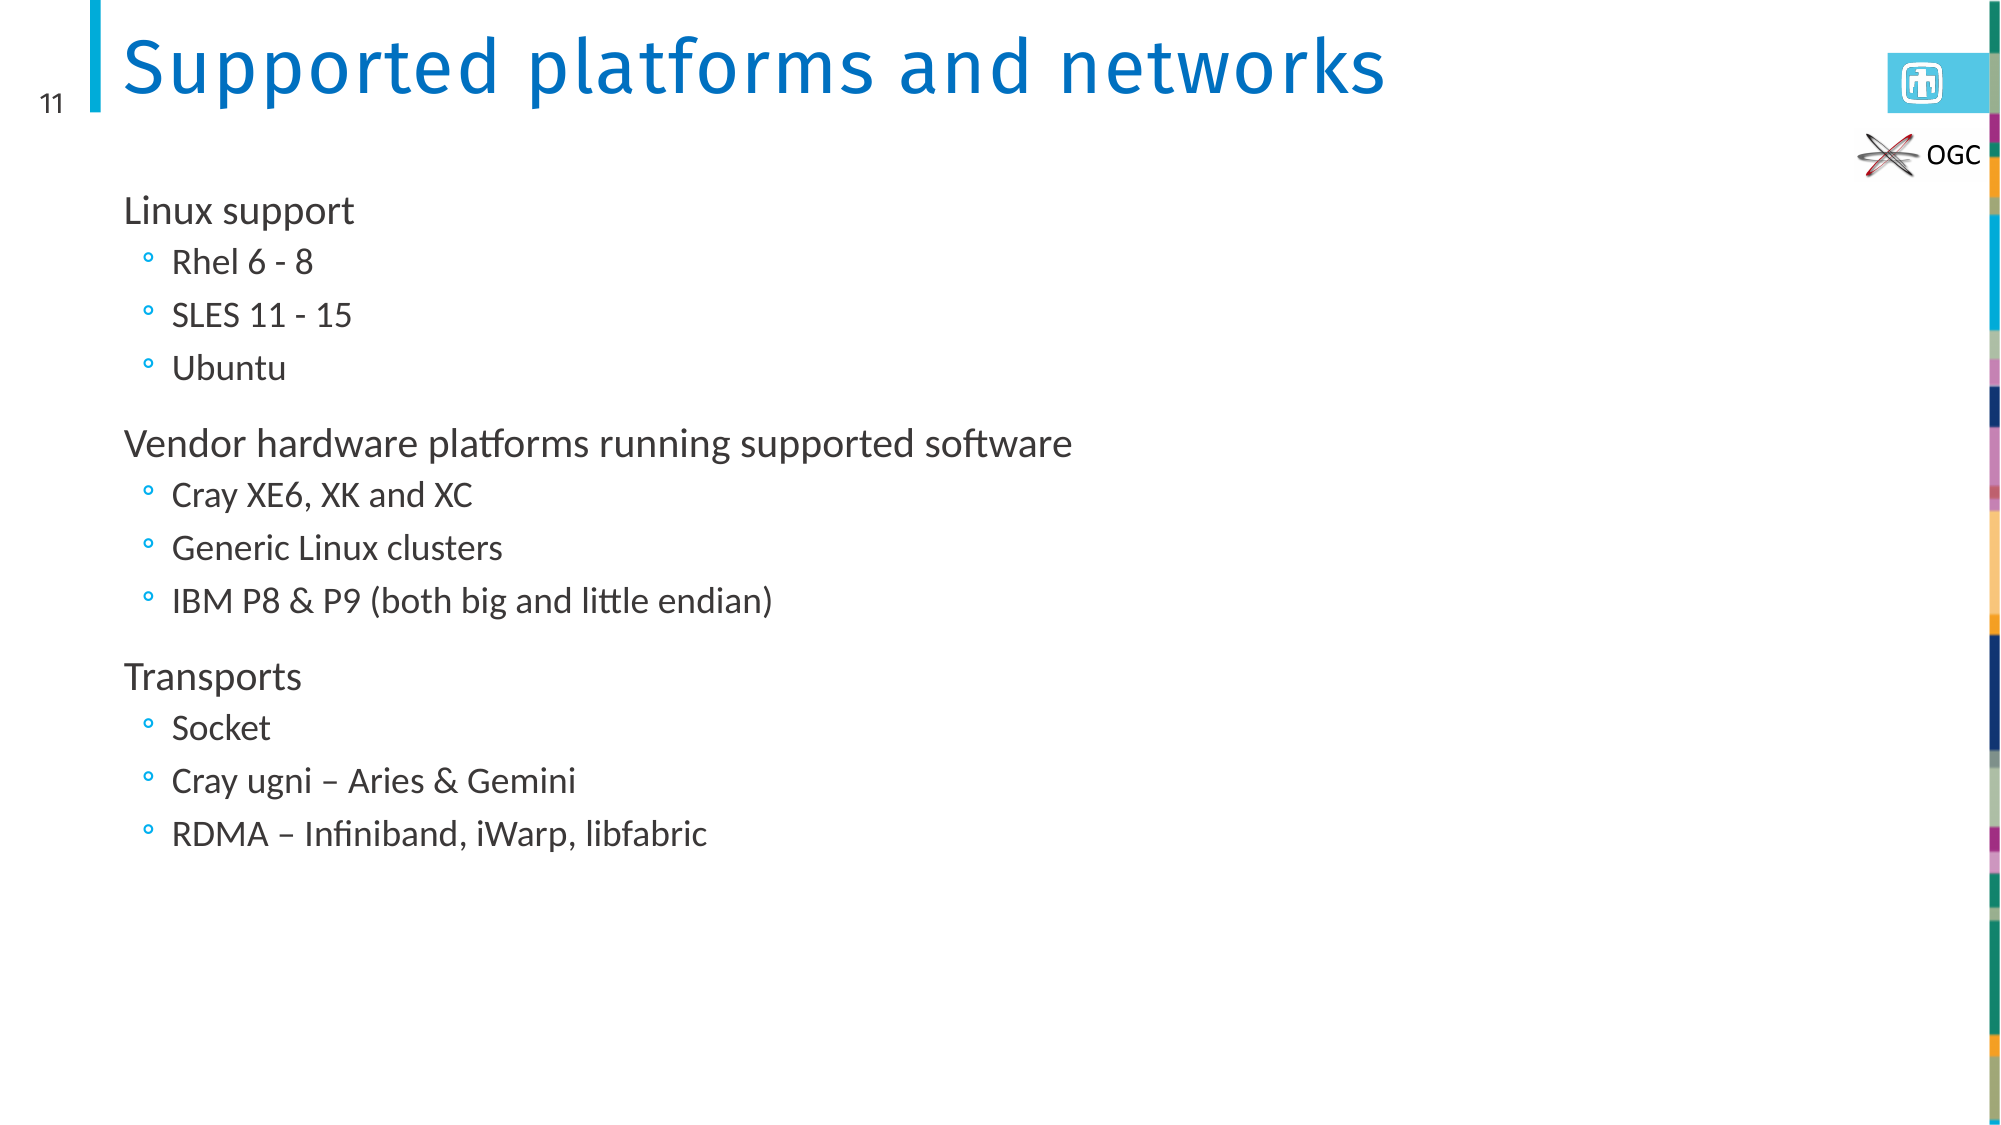

# Supported platforms and networks
11
Linux support
Rhel 6 - 8
SLES 11 - 15
Ubuntu
Vendor hardware platforms running supported software
Cray XE6, XK and XC
Generic Linux clusters
IBM P8 & P9 (both big and little endian)
Transports
Socket
Cray ugni – Aries & Gemini
RDMA – Infiniband, iWarp, libfabric